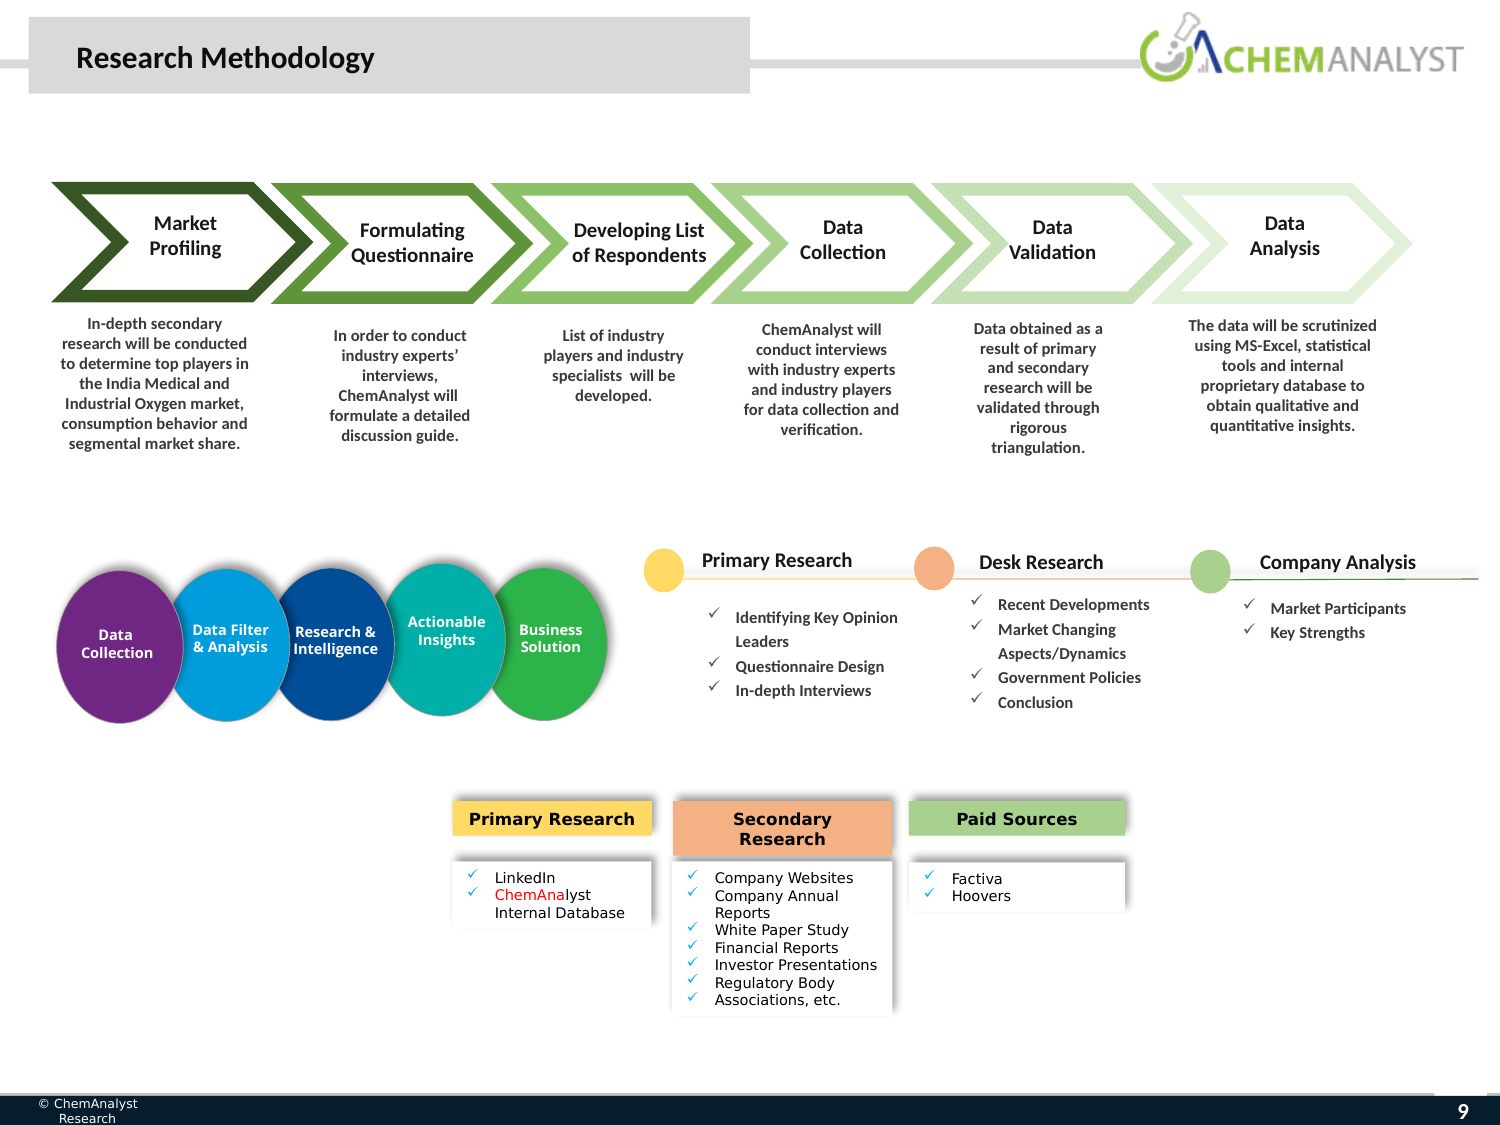

Research Methodology

Market Profiling
Data Analysis
Data Collection
Data Validation
Developing List of Respondents
Formulating Questionnaire
In-depth secondary research will be conducted to determine top players in the India Medical and Industrial Oxygen market, consumption behavior and segmental market share.
The data will be scrutinized using MS-Excel, statistical tools and internal proprietary database to obtain qualitative and quantitative insights.
Data obtained as a result of primary and secondary research will be validated through rigorous triangulation.
ChemAnalyst will conduct interviews with industry experts and industry players for data collection and verification.
In order to conduct industry experts’ interviews, ChemAnalyst will  formulate a detailed discussion guide.

List of industry players and industry specialists  will be developed.
Primary Research
Desk Research
Company Analysis

Actionable
Insights
Data Filter
& Analysis
Business
Solution
Research &
Intelligence
Data
Collection
Recent Developments
Market Changing Aspects/Dynamics
Government Policies
Conclusion

Market Participants
Key Strengths
Identifying Key Opinion Leaders
Questionnaire Design
In-depth Interviews
Primary Research
Secondary Research
Paid Sources
LinkedIn
ChemAnalyst Internal Database
Company Websites
Company Annual Reports
White Paper Study
Financial Reports
Investor Presentations
Regulatory Body
Associations, etc.
Factiva
Hoovers